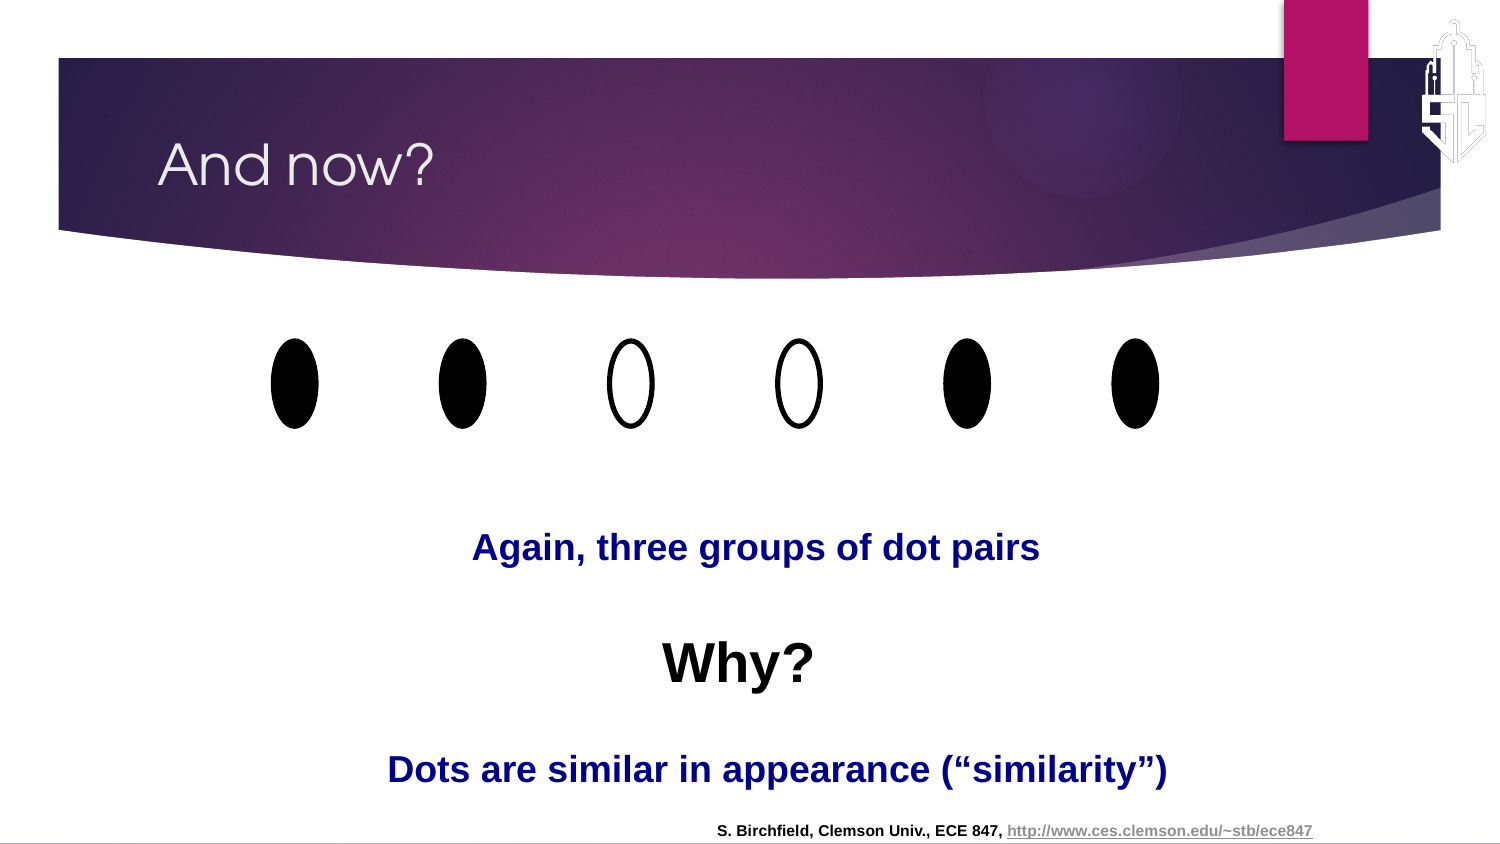

# And now?

Again, three groups of dot pairs
Why?
Dots are similar in appearance (“similarity”)
S. Birchfield, Clemson Univ., ECE 847, http://www.ces.clemson.edu/~stb/ece847